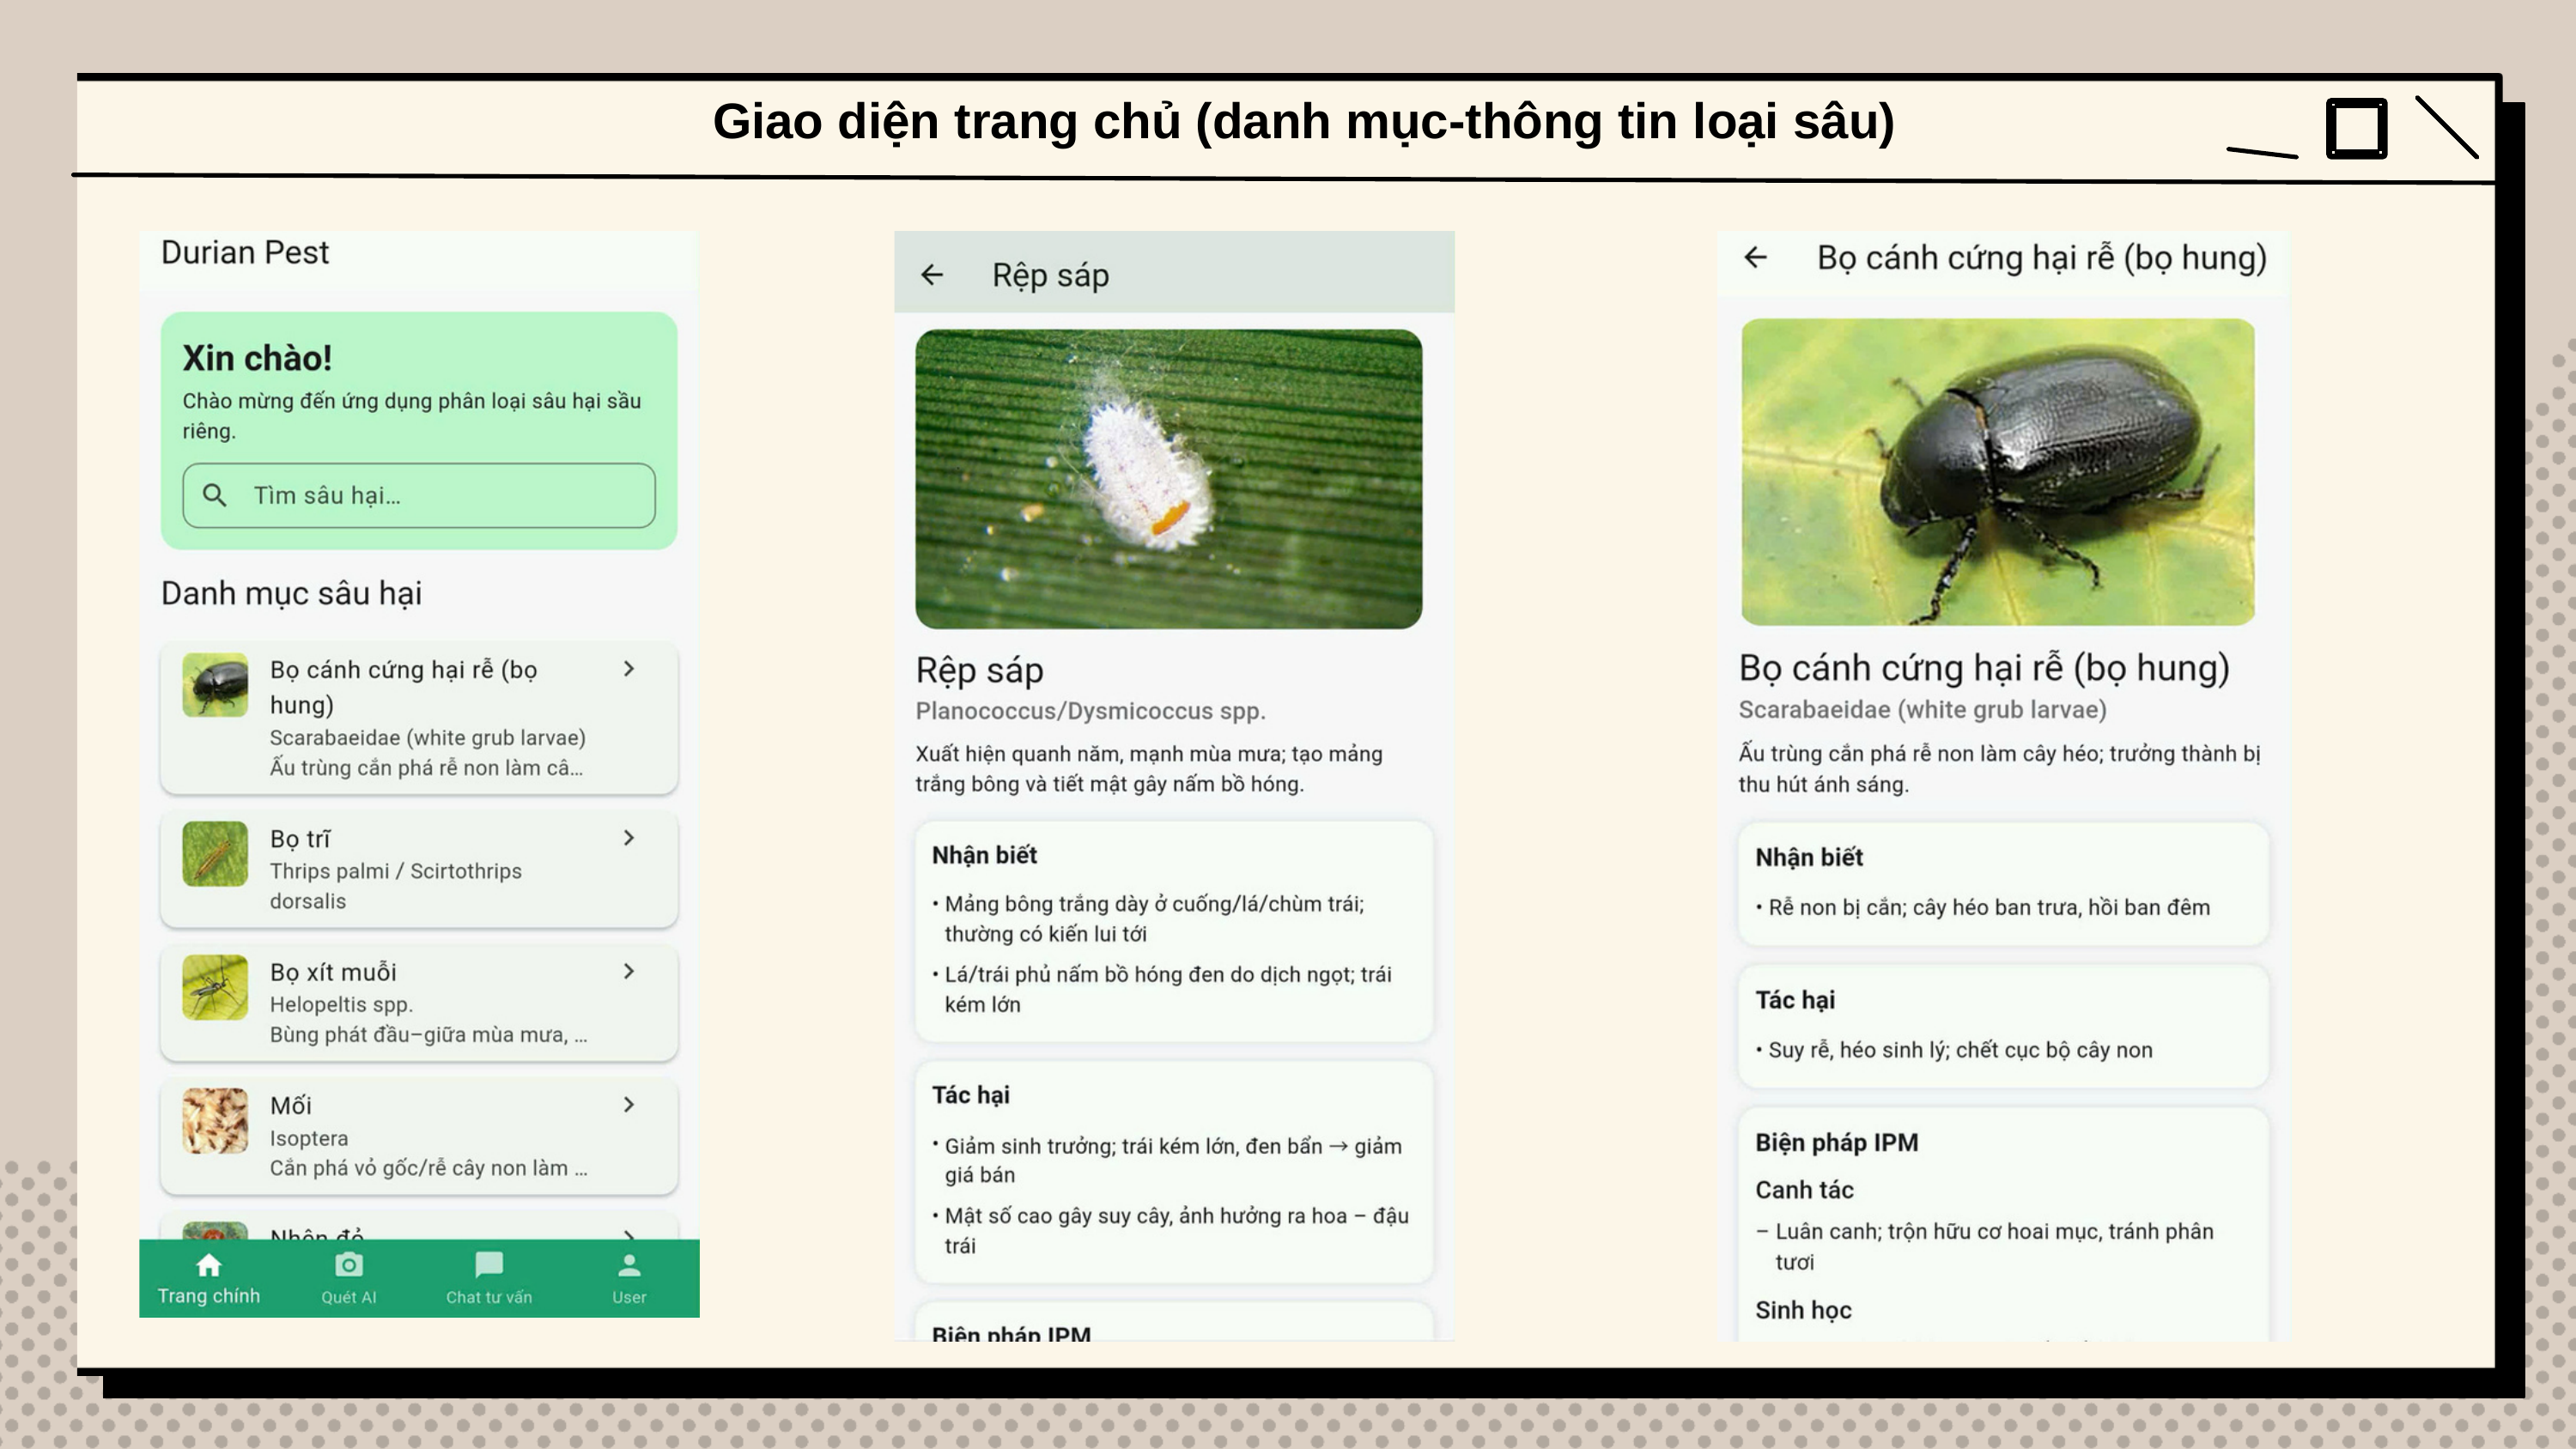

Giao diện trang chủ (danh mục-thông tin loại sâu)